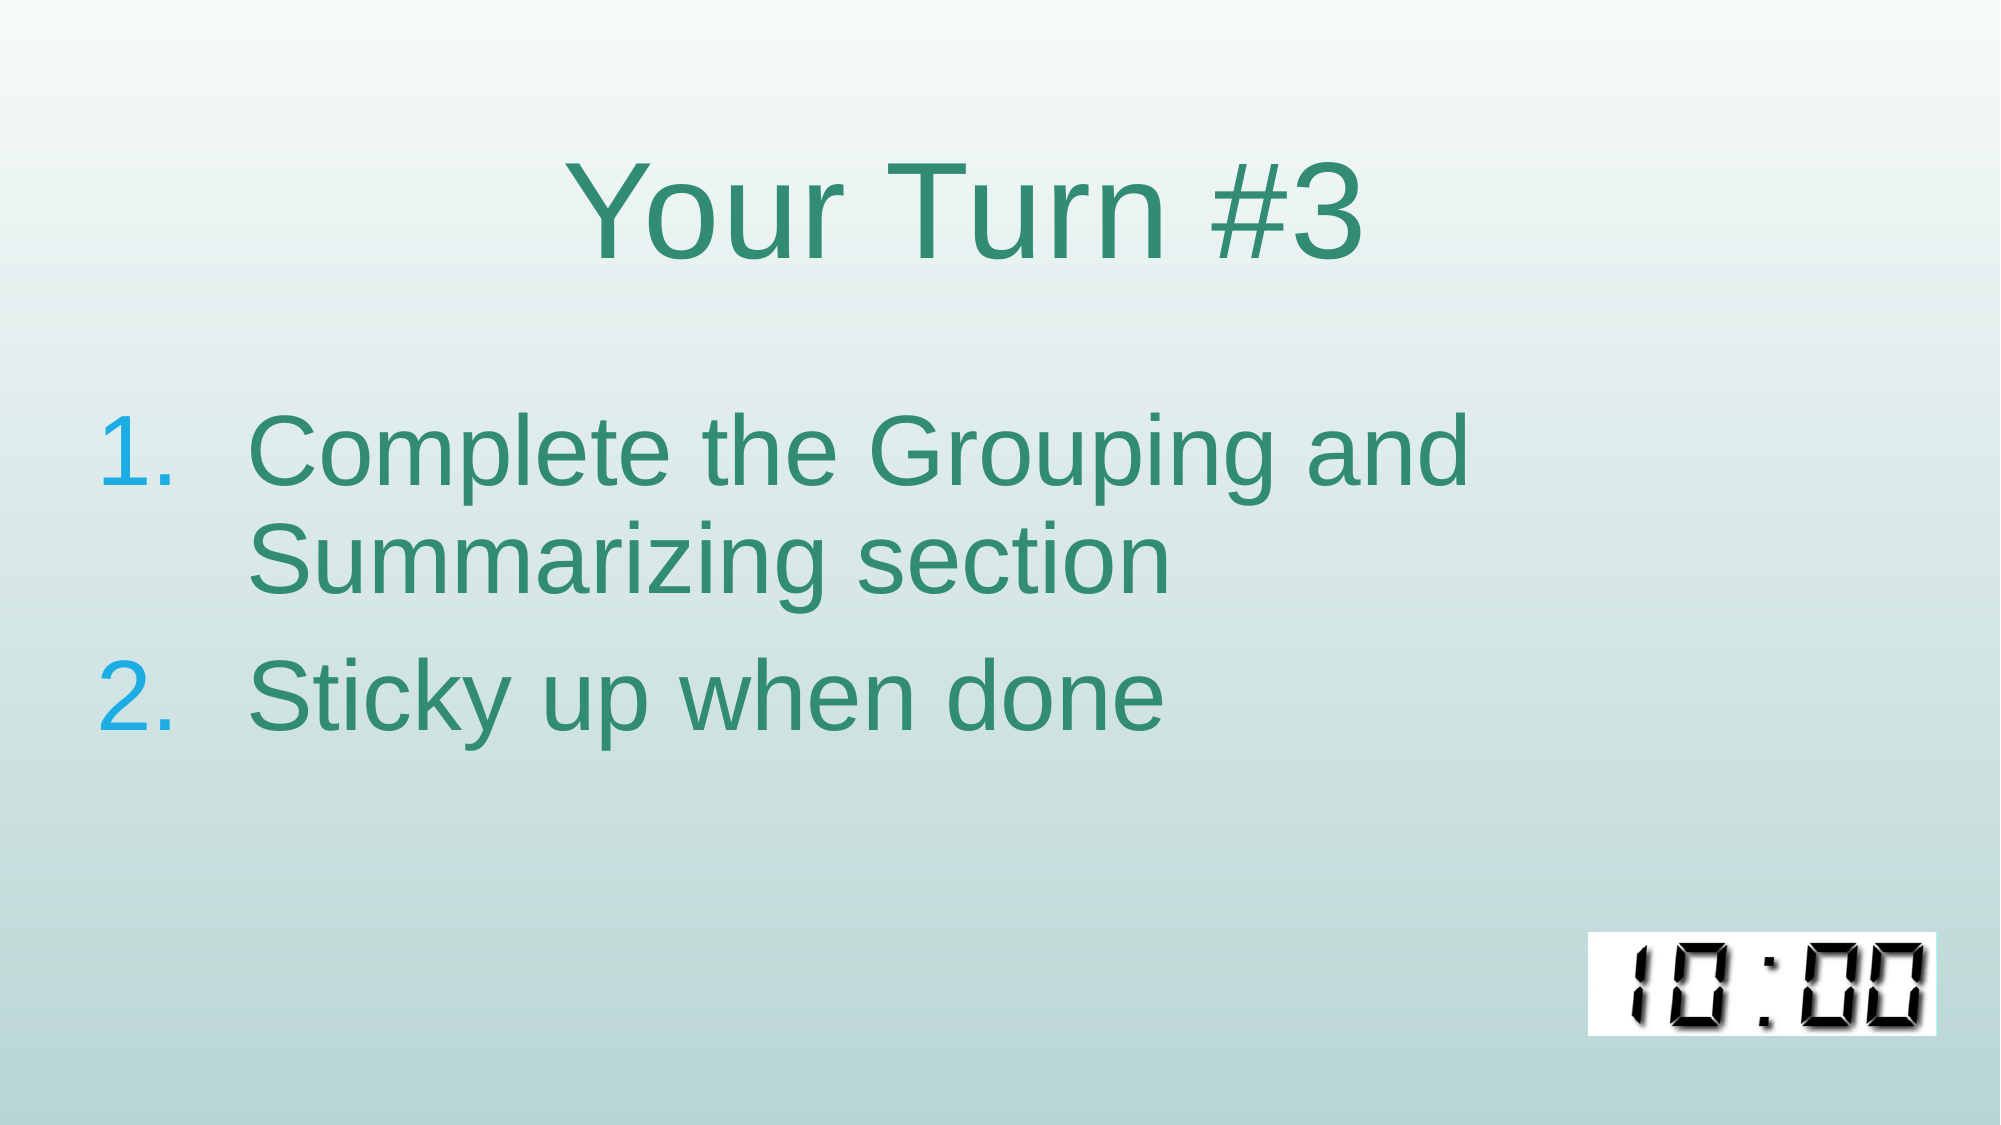

# Your Turn #3
Complete the Grouping and Summarizing section
Sticky up when done